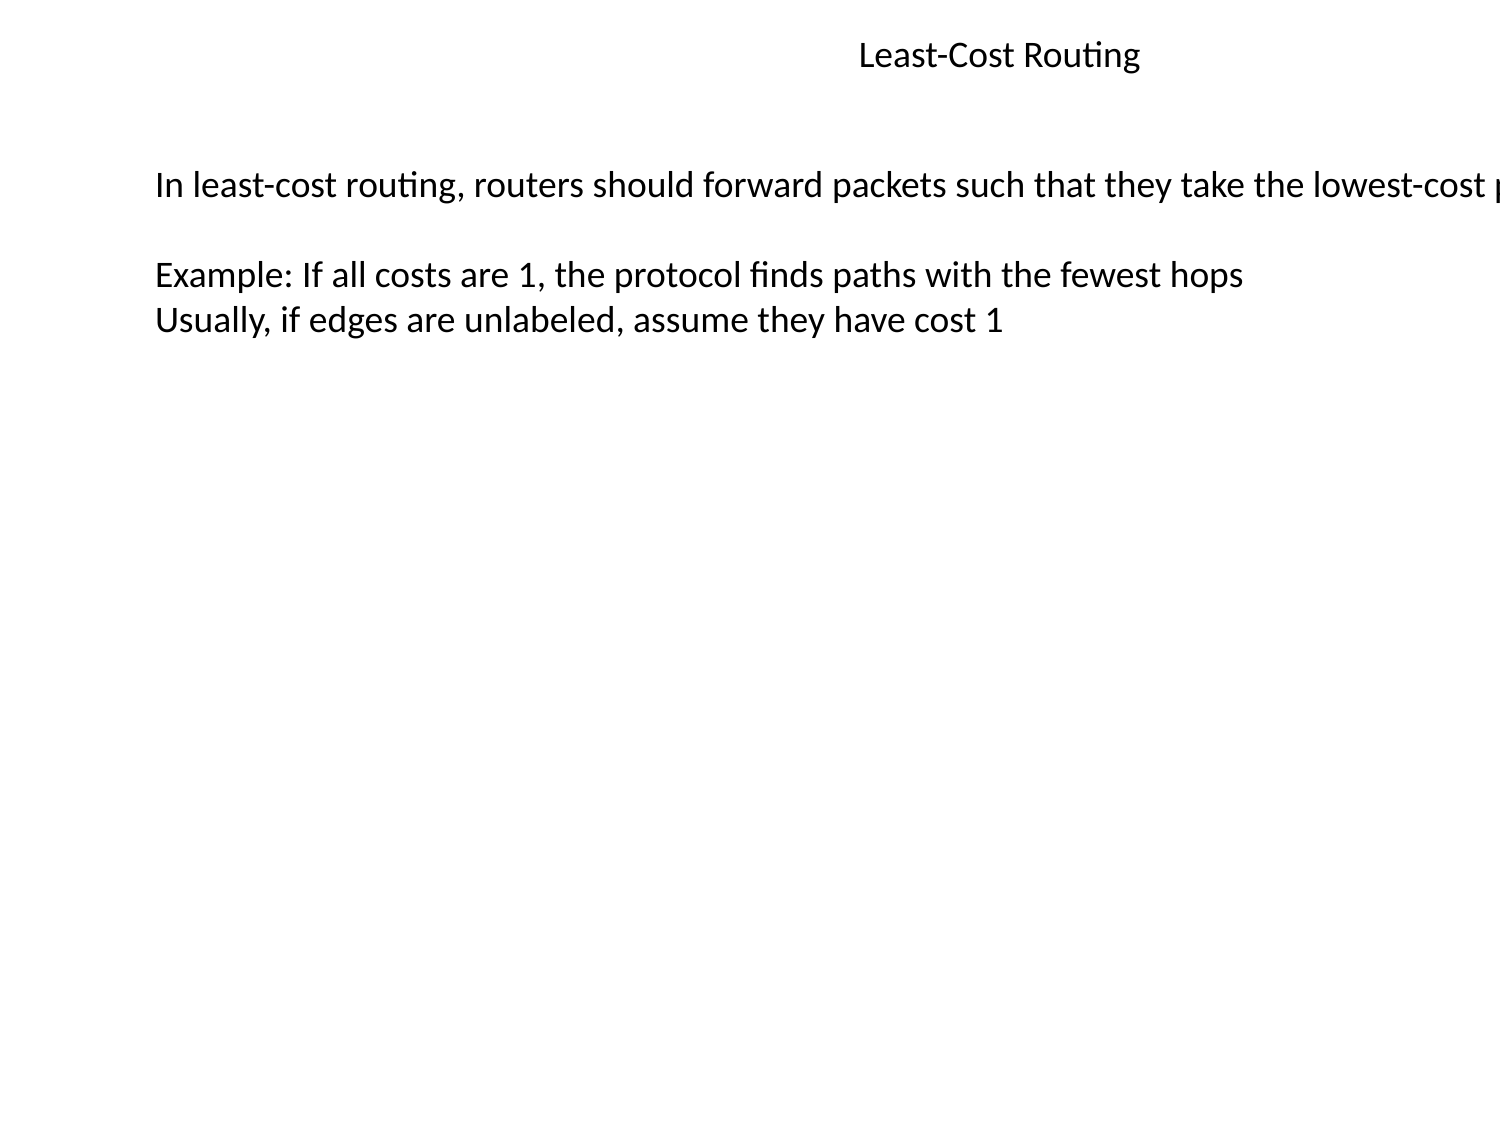

Least-Cost Routing
In least-cost routing, routers should forward packets such that they take the lowest-cost path to the destination

Example: If all costs are 1, the protocol finds paths with the fewest hops
Usually, if edges are unlabeled, assume they have cost 1